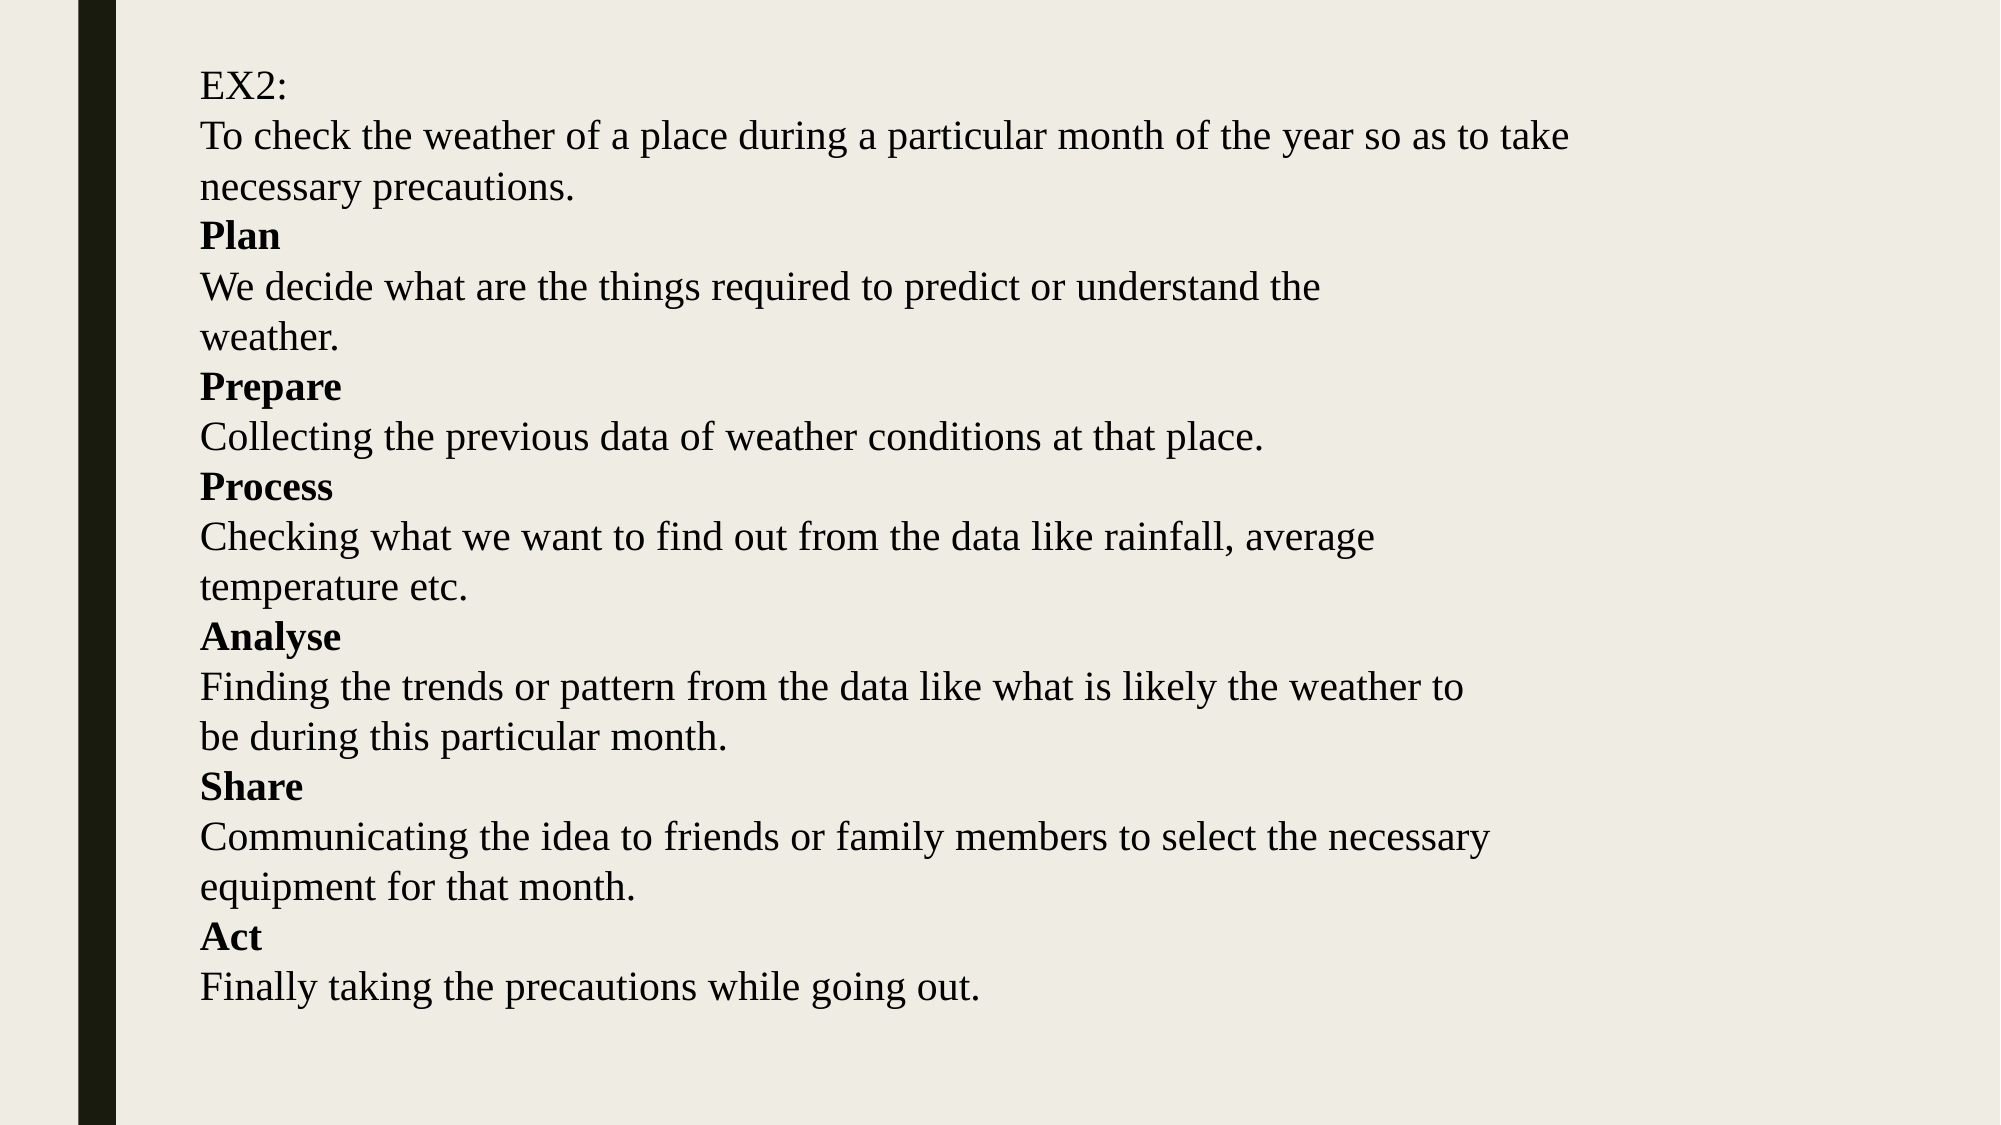

EX2:
To check the weather of a place during a particular month of the year so as to take
necessary precautions.
Plan
We decide what are the things required to predict or understand the
weather.
Prepare
Collecting the previous data of weather conditions at that place.
Process
Checking what we want to find out from the data like rainfall, average
temperature etc.
Analyse
Finding the trends or pattern from the data like what is likely the weather to
be during this particular month.
Share
Communicating the idea to friends or family members to select the necessary
equipment for that month.
Act
Finally taking the precautions while going out.